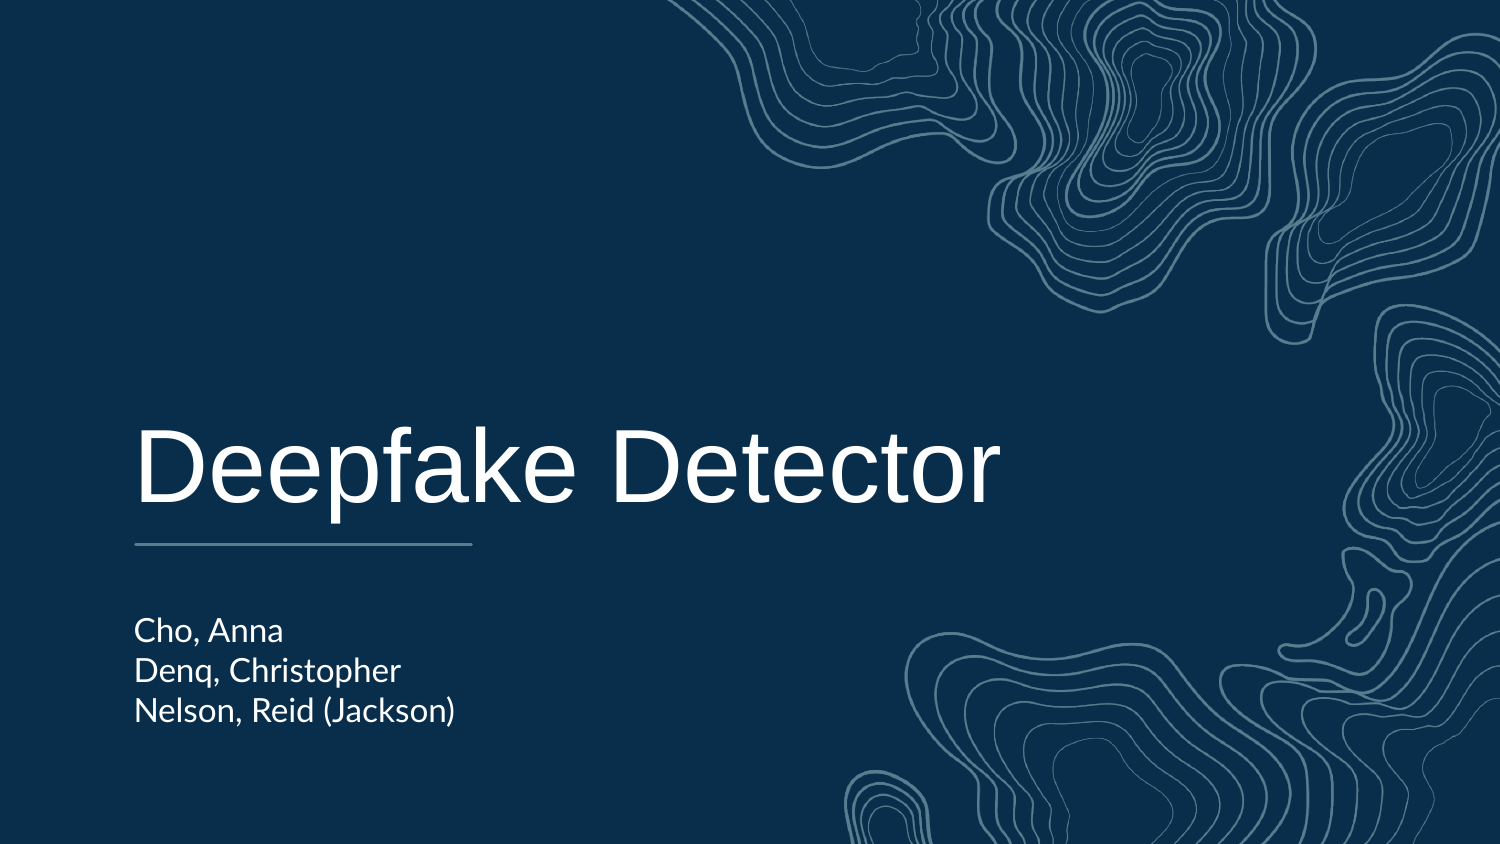

# Deepfake Detector
Cho, Anna
Denq, Christopher
Nelson, Reid (Jackson)